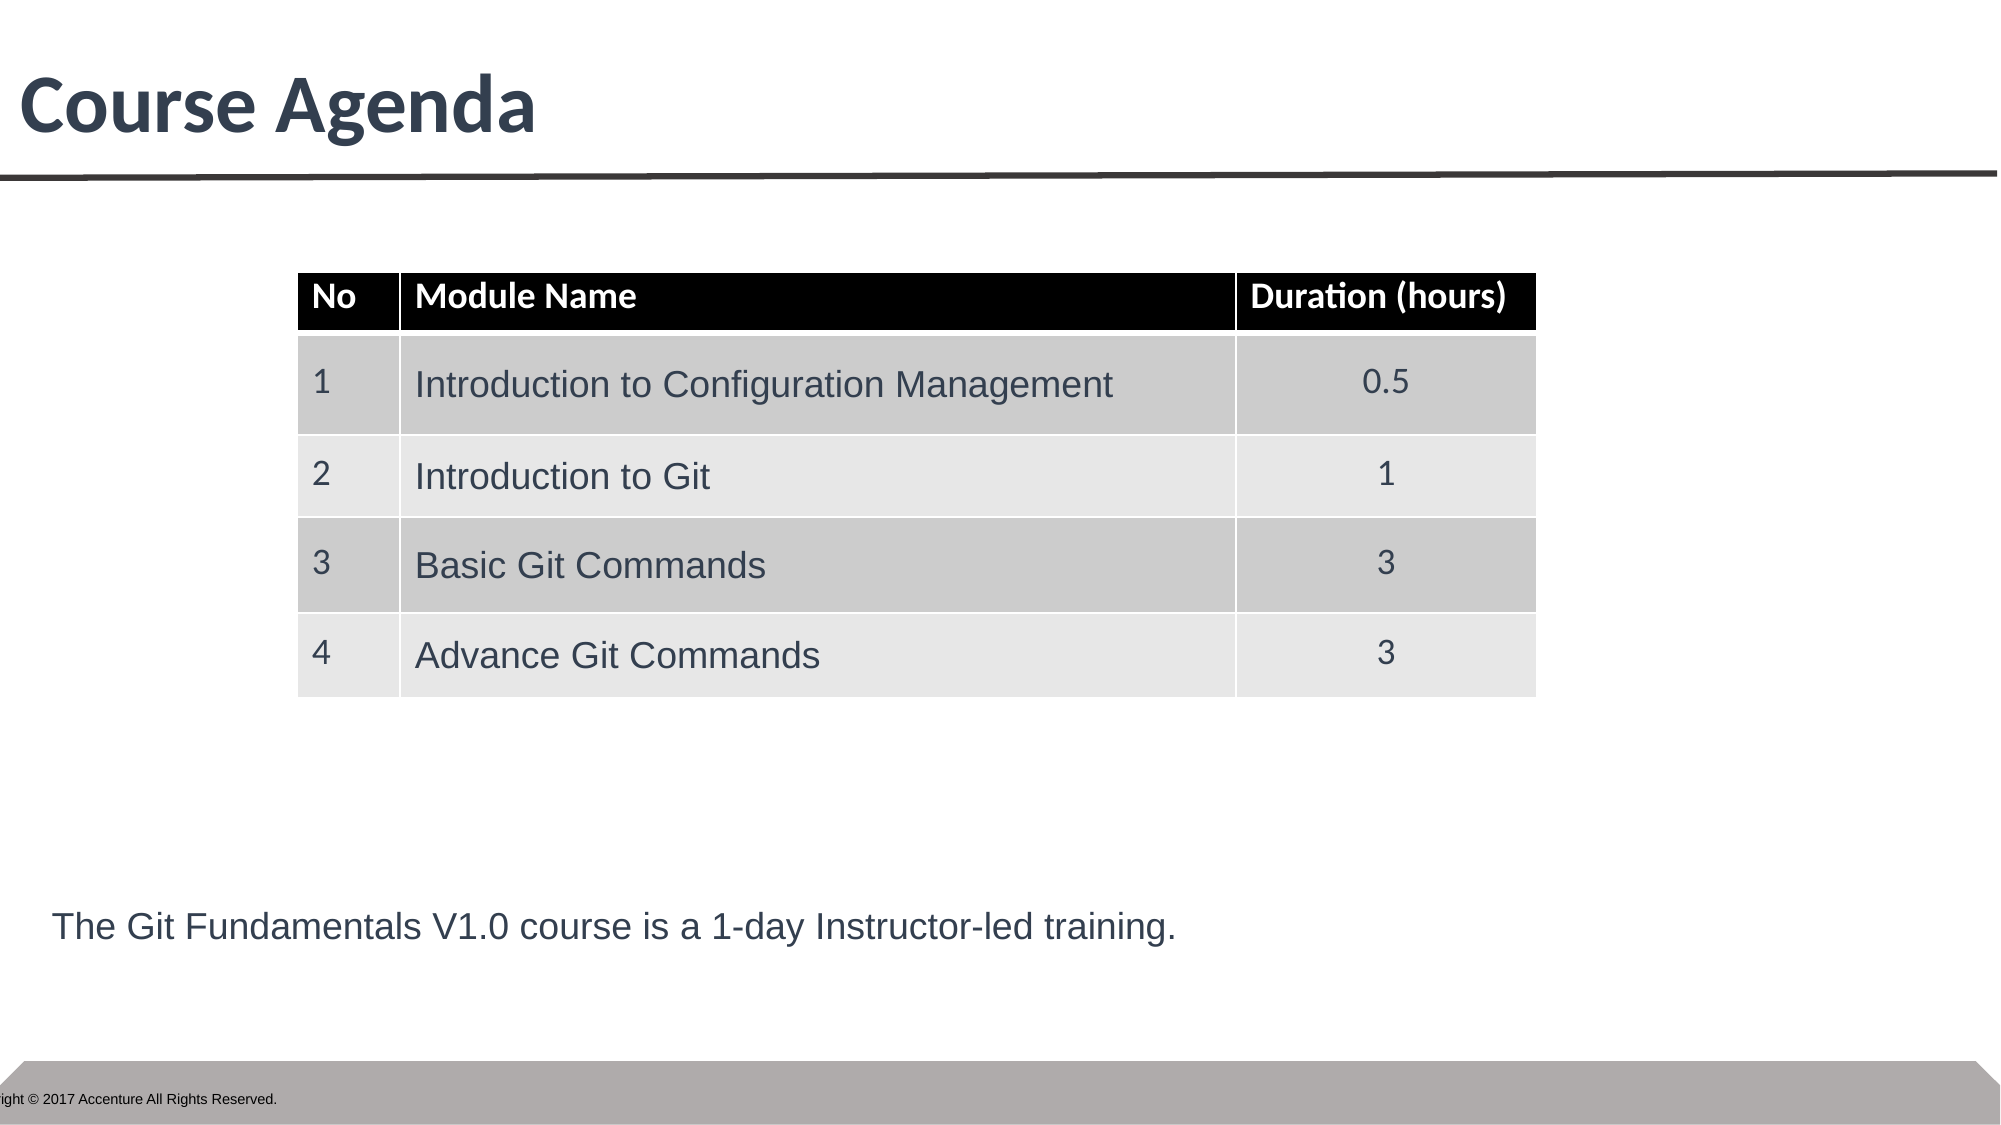

# Course Agenda
| No | Module Name | Duration (hours) |
| --- | --- | --- |
| 1 | Introduction to Configuration Management | 0.5 |
| 2 | Introduction to Git | 1 |
| 3 | Basic Git Commands | 3 |
| 4 | Advance Git Commands | 3 |
The Git Fundamentals V1.0 course is a 1-day Instructor-led training.